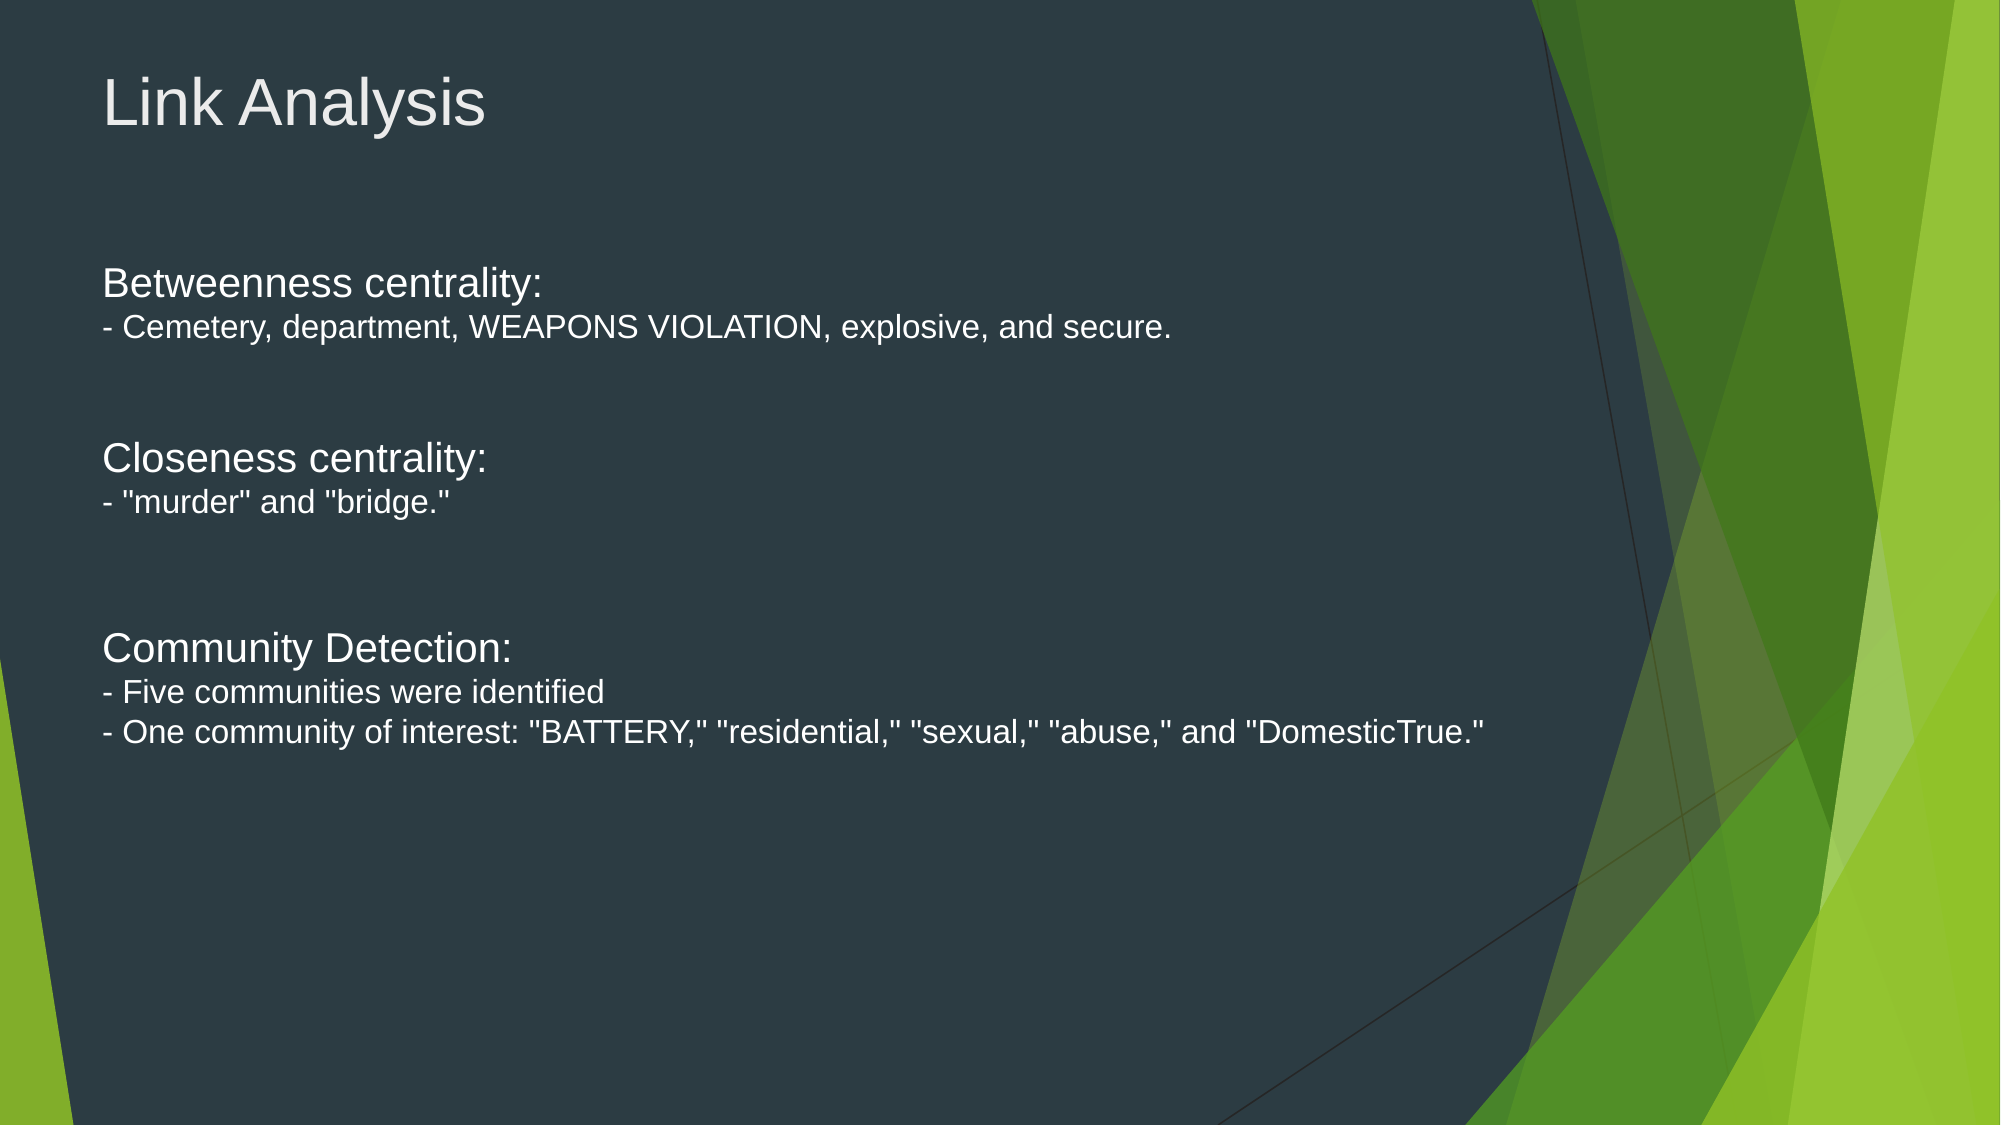

Link Analysis

Betweenness centrality:
- Cemetery, department, WEAPONS VIOLATION, explosive, and secure.

Closeness centrality:
- "murder" and "bridge."

Community Detection:
- Five communities were identified
- One community of interest: "BATTERY," "residential," "sexual," "abuse," and "DomesticTrue."